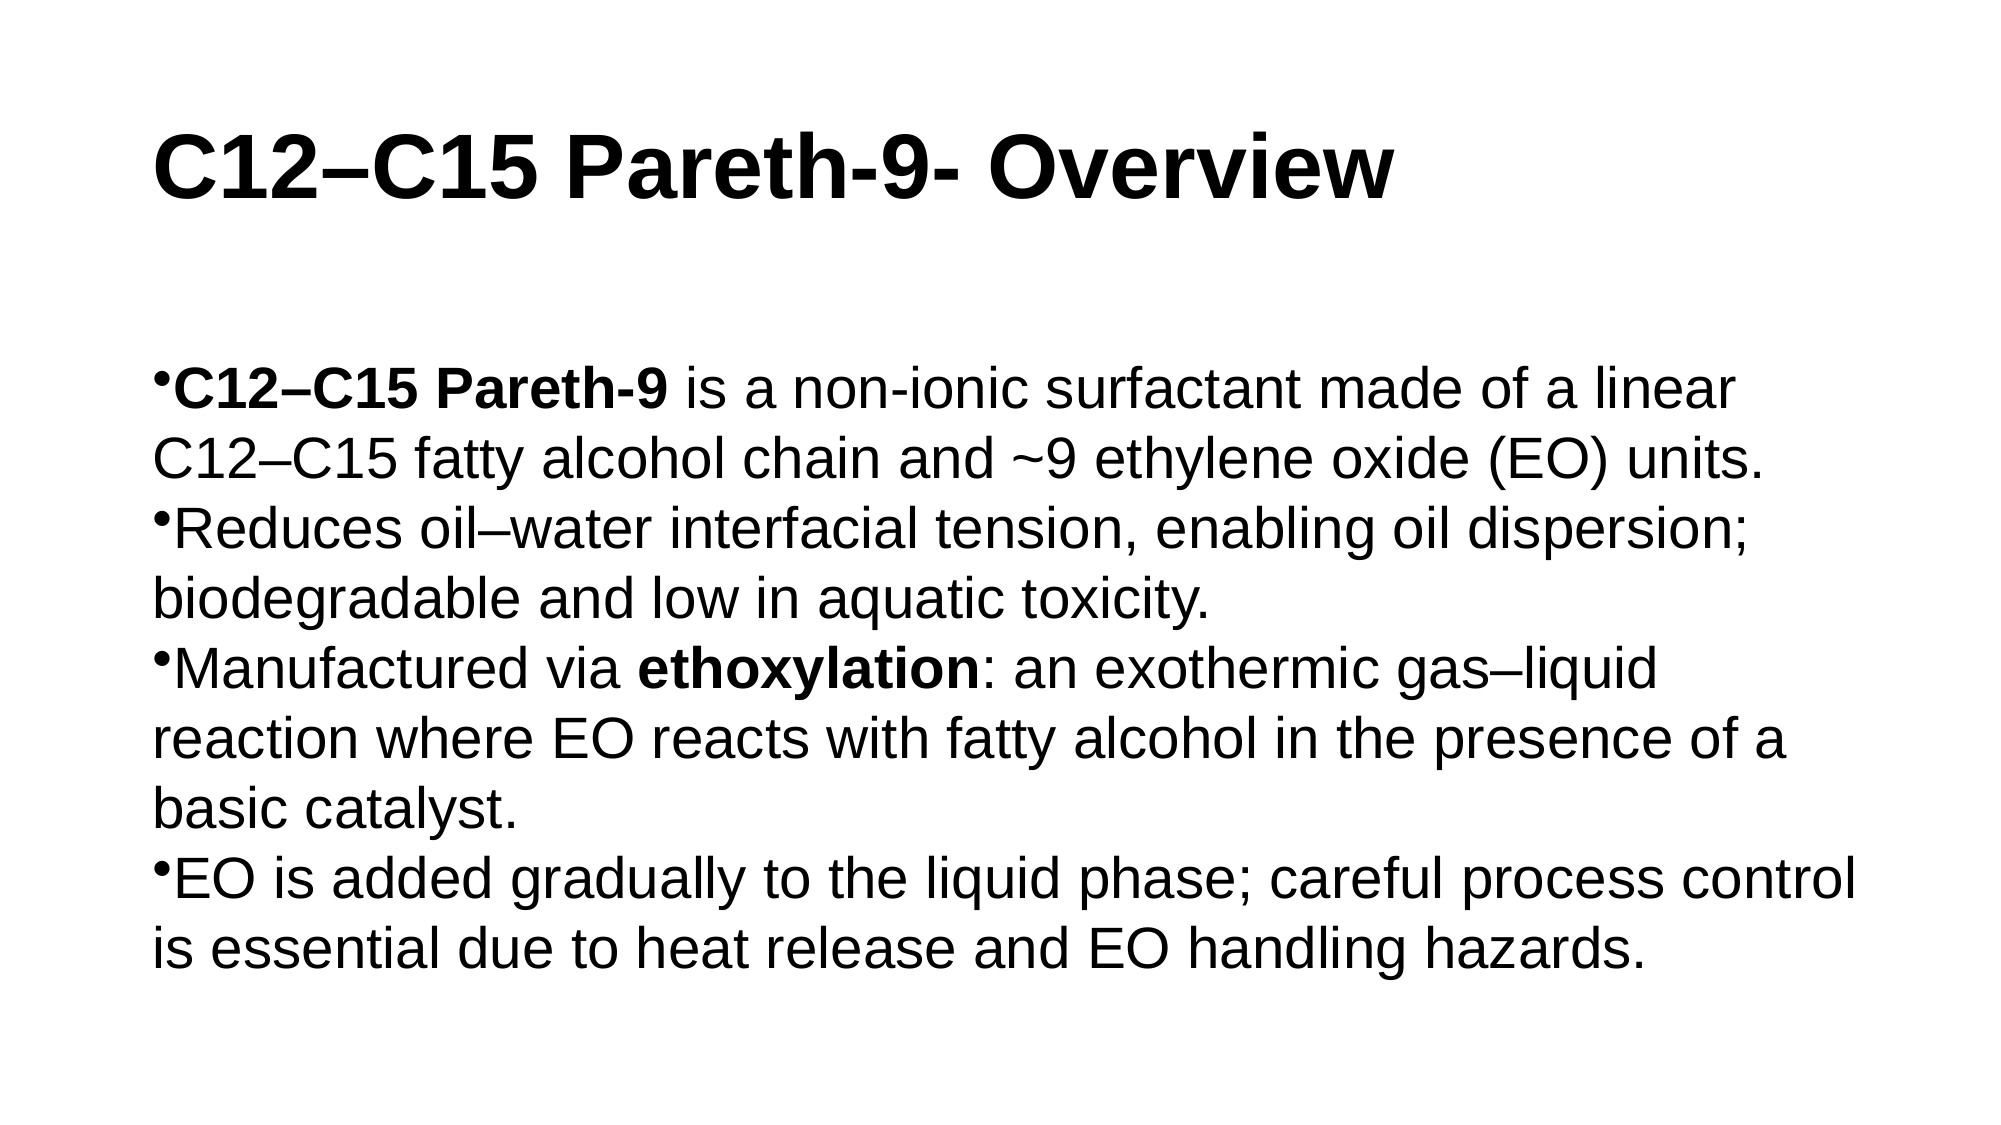

# C12–C15 Pareth-9- Overview
C12–C15 Pareth-9 is a non-ionic surfactant made of a linear C12–C15 fatty alcohol chain and ~9 ethylene oxide (EO) units.
Reduces oil–water interfacial tension, enabling oil dispersion; biodegradable and low in aquatic toxicity.
Manufactured via ethoxylation: an exothermic gas–liquid reaction where EO reacts with fatty alcohol in the presence of a basic catalyst.
EO is added gradually to the liquid phase; careful process control is essential due to heat release and EO handling hazards.